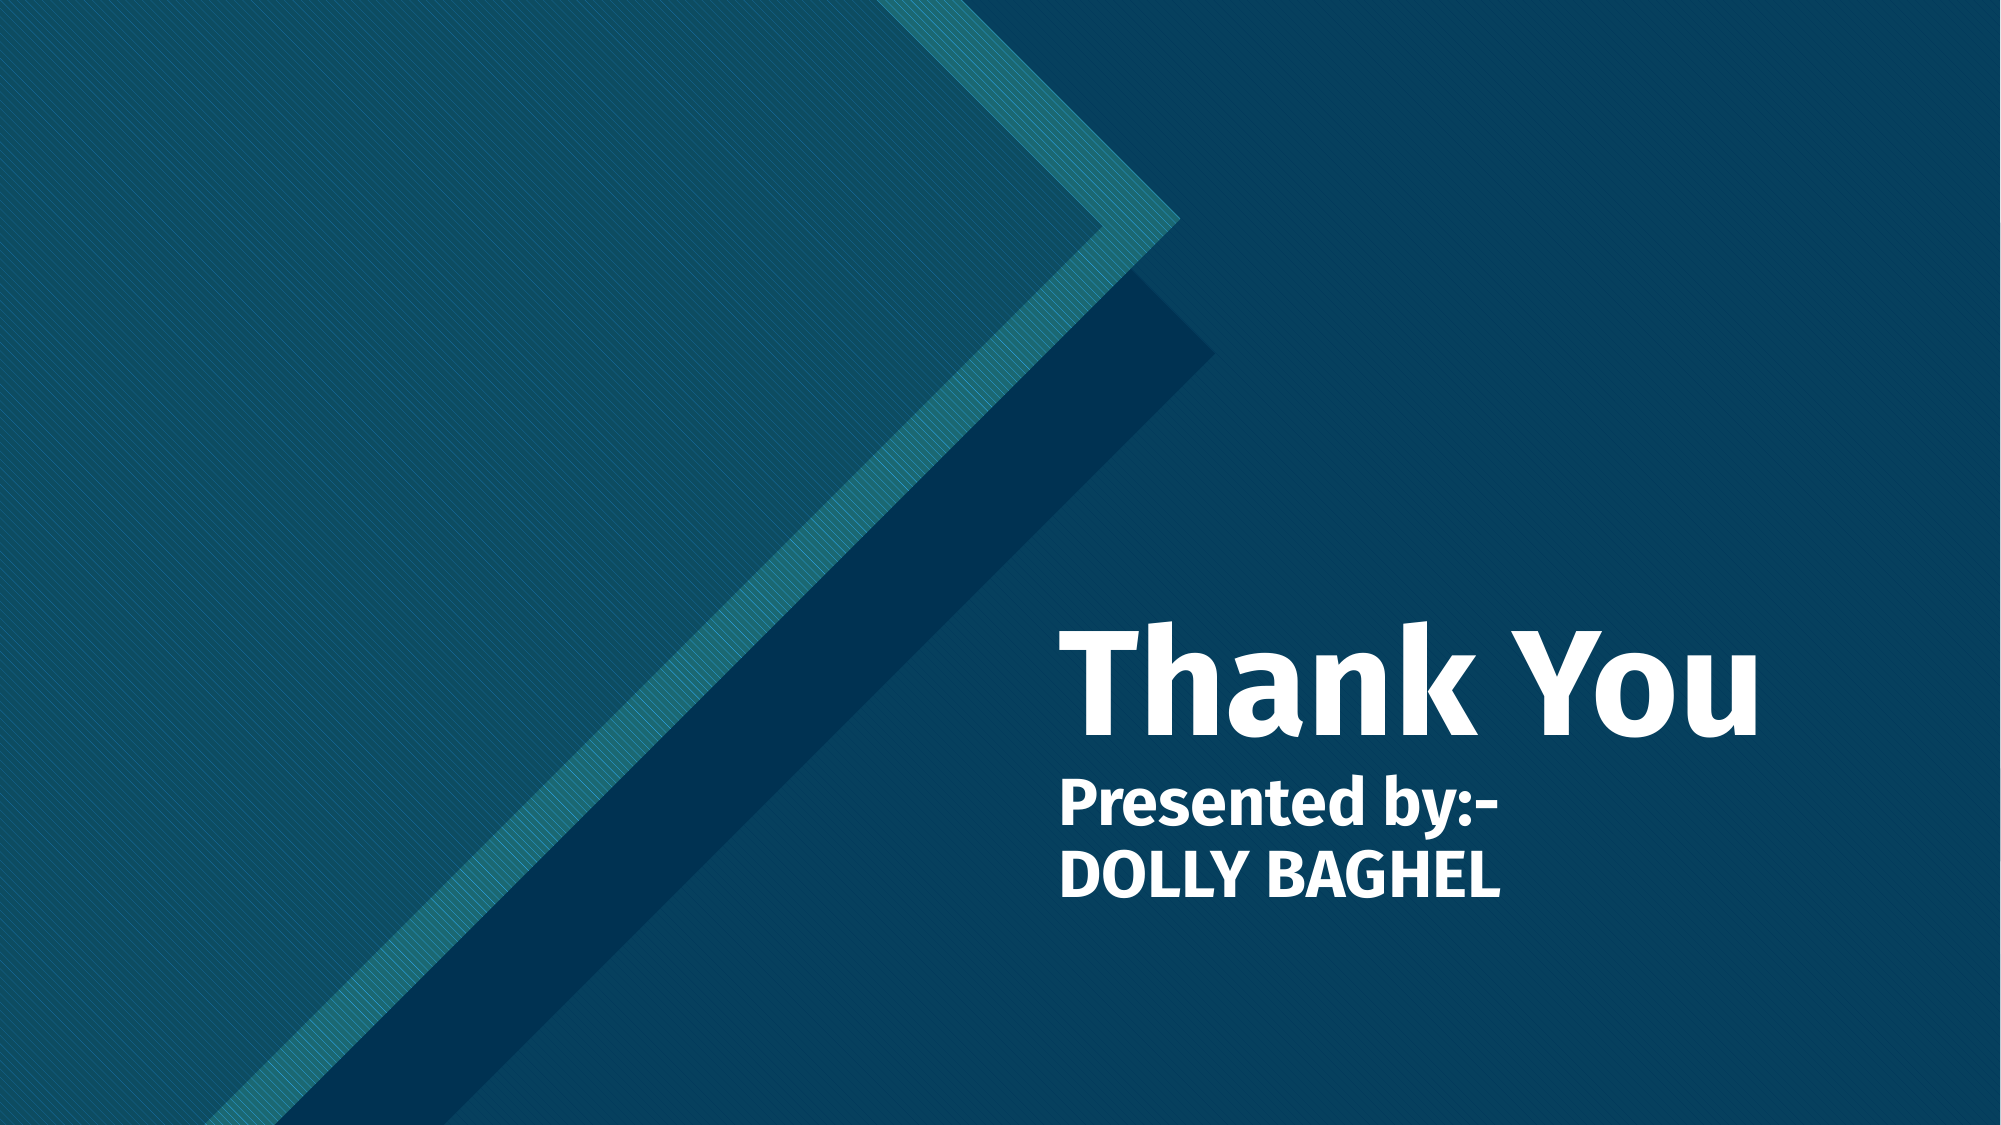

# Thank You Presented by:- DOLLY BAGHEL